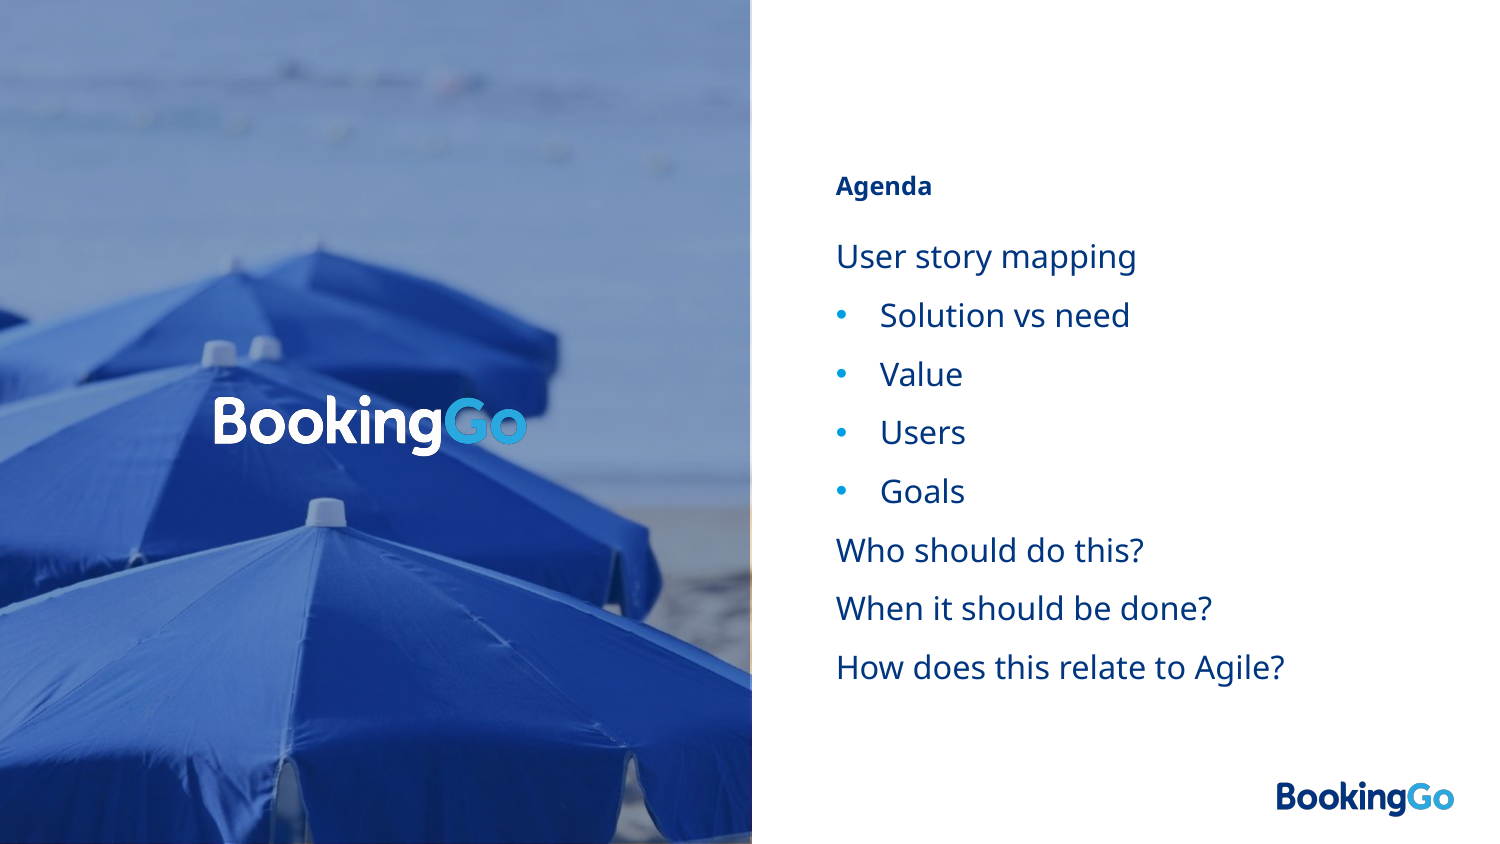

# Agenda
User story mapping
Solution vs need
Value
Users
Goals
Who should do this?
When it should be done?
How does this relate to Agile?